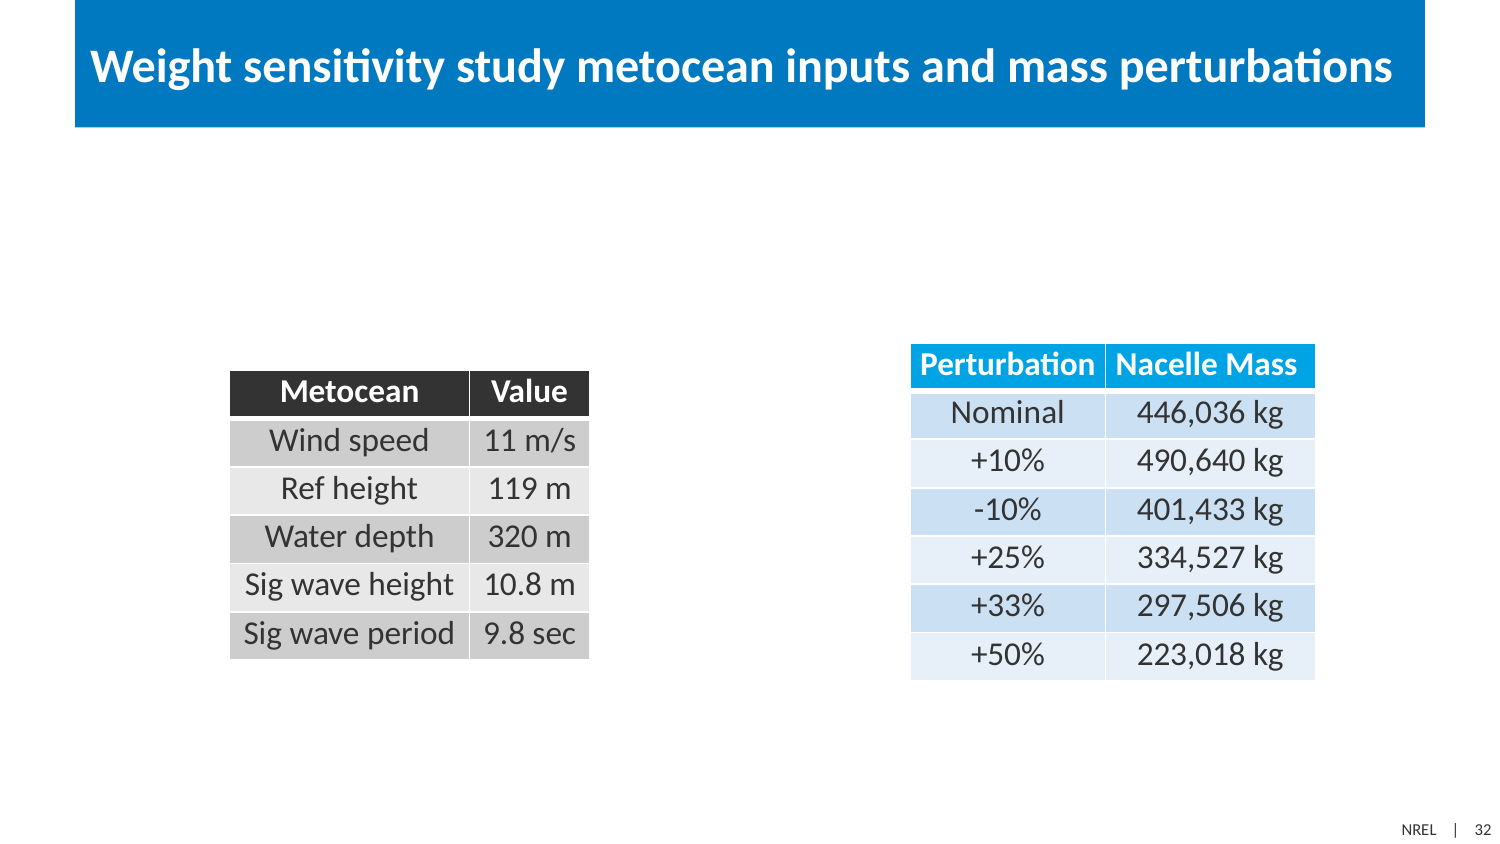

# Weight sensitivity study metocean inputs and mass perturbations
| Perturbation | Nacelle Mass |
| --- | --- |
| Nominal | 446,036 kg |
| +10% | 490,640 kg |
| -10% | 401,433 kg |
| +25% | 334,527 kg |
| +33% | 297,506 kg |
| +50% | 223,018 kg |
| Metocean | Value |
| --- | --- |
| Wind speed | 11 m/s |
| Ref height | 119 m |
| Water depth | 320 m |
| Sig wave height | 10.8 m |
| Sig wave period | 9.8 sec |